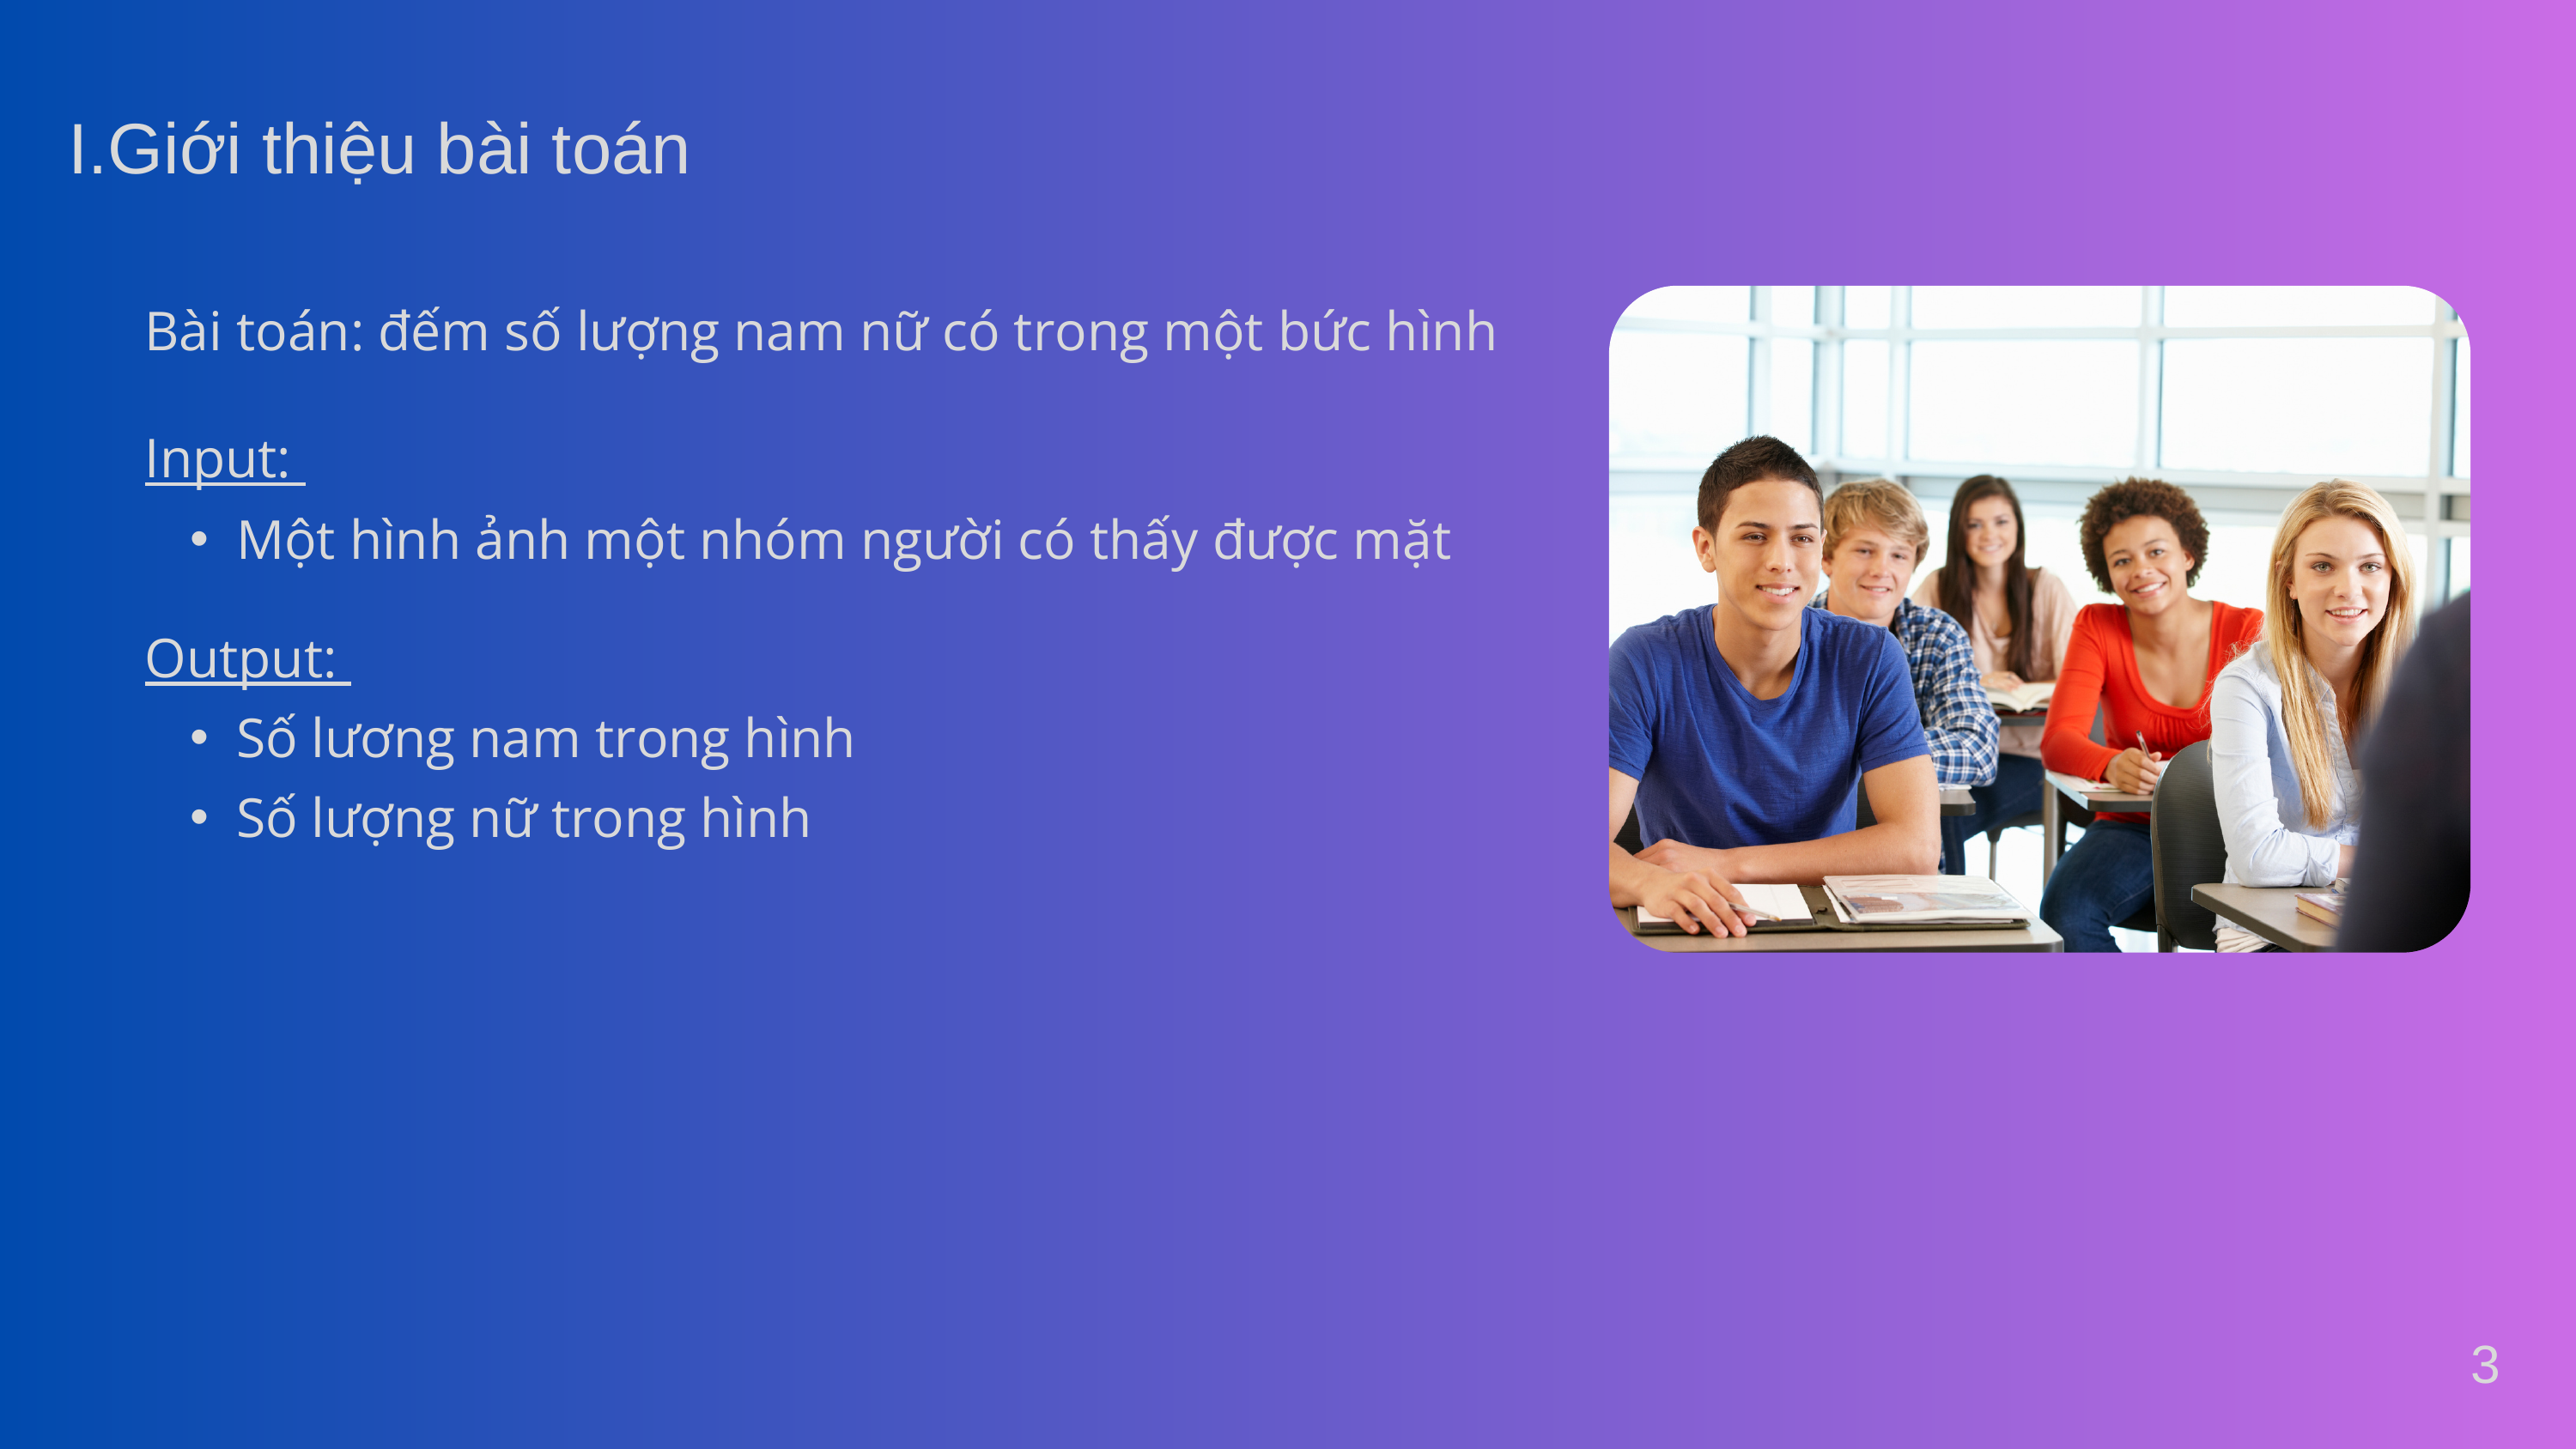

I.Giới thiệu bài toán

Bài toán: đếm số lượng nam nữ có trong một bức hình
Input:
Một hình ảnh một nhóm người có thấy được mặt
Output:
Số lương nam trong hình
Số lượng nữ trong hình
3